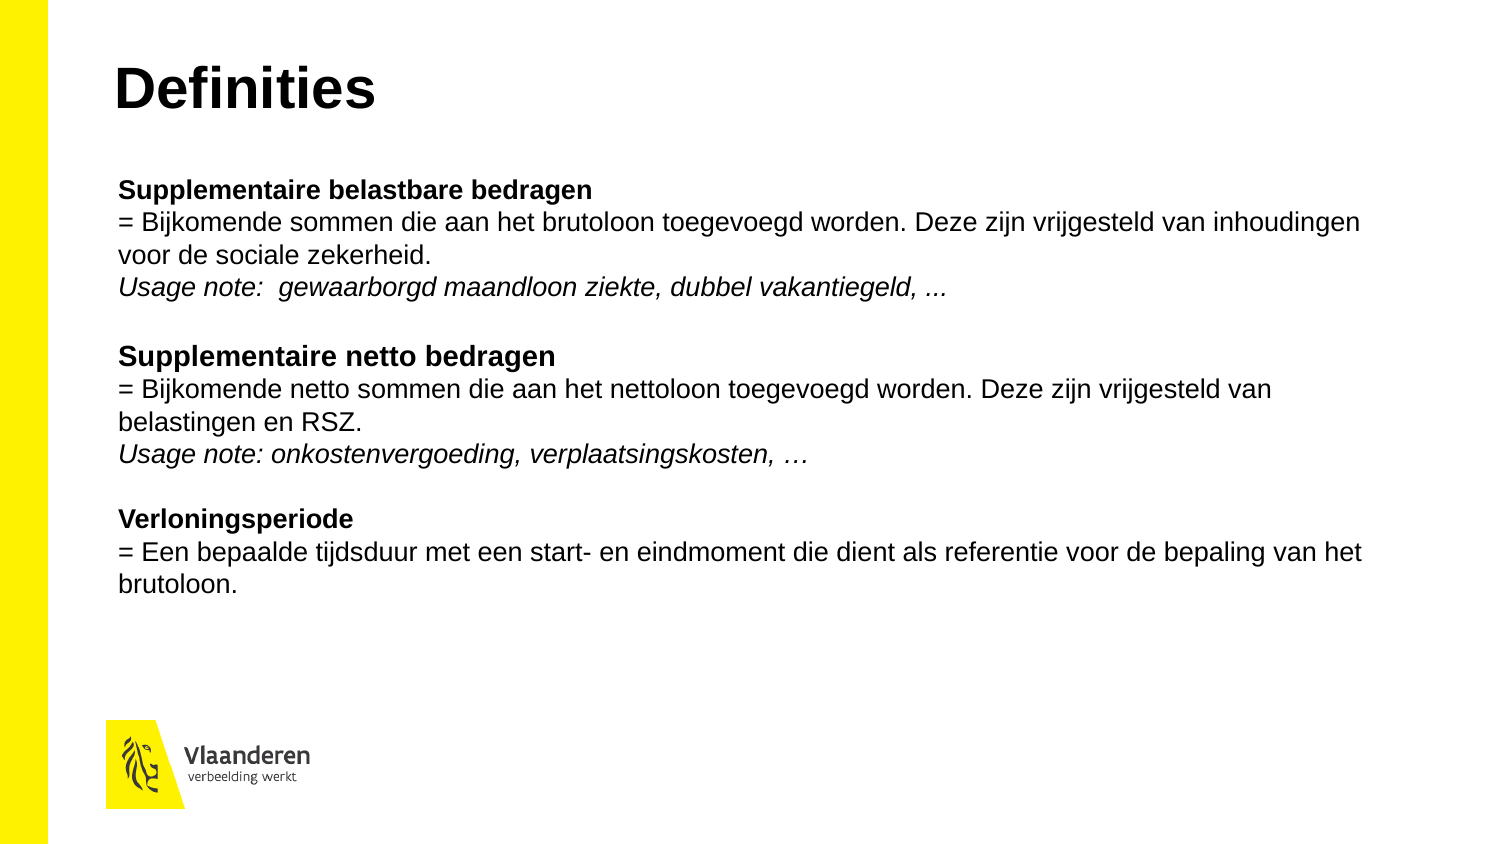

Definities
Supplementaire belastbare bedragen
= Bijkomende sommen die aan het brutoloon toegevoegd worden. Deze zijn vrijgesteld van inhoudingen voor de sociale zekerheid.
Usage note:  gewaarborgd maandloon ziekte, dubbel vakantiegeld, ...

Supplementaire netto bedragen
= Bijkomende netto sommen die aan het nettoloon toegevoegd worden. Deze zijn vrijgesteld van belastingen en RSZ.
Usage note: onkostenvergoeding, verplaatsingskosten, …

Verloningsperiode
= Een bepaalde tijdsduur met een start- en eindmoment die dient als referentie voor de bepaling van het brutoloon.